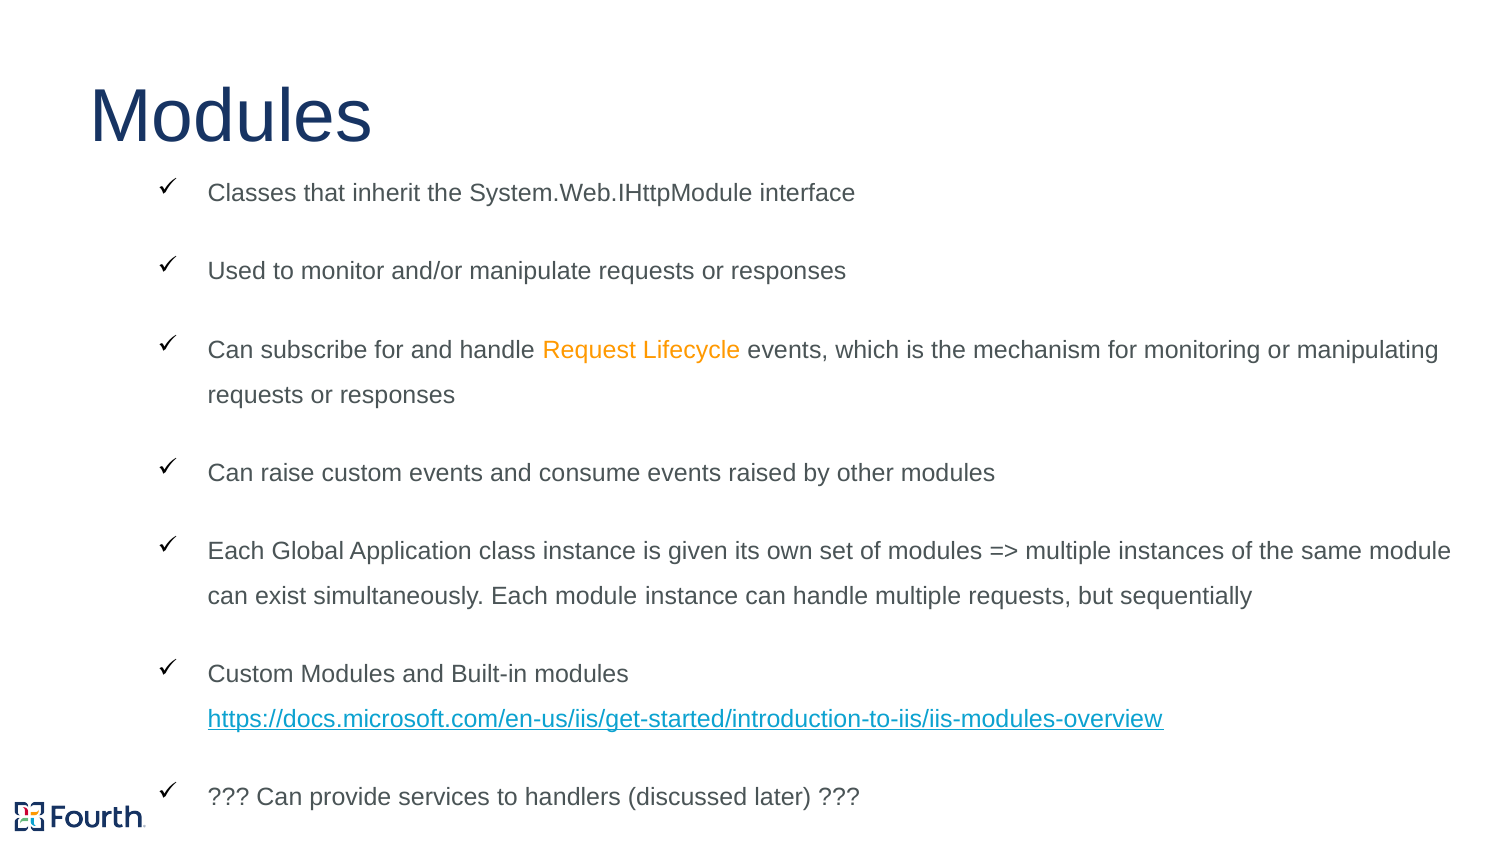

# Modules
Classes that inherit the System.Web.IHttpModule interface
Used to monitor and/or manipulate requests or responses
Can subscribe for and handle Request Lifecycle events, which is the mechanism for monitoring or manipulating requests or responses
Can raise custom events and consume events raised by other modules
Each Global Application class instance is given its own set of modules => multiple instances of the same module can exist simultaneously. Each module instance can handle multiple requests, but sequentially
Custom Modules and Built-in modules https://docs.microsoft.com/en-us/iis/get-started/introduction-to-iis/iis-modules-overview
??? Can provide services to handlers (discussed later) ???